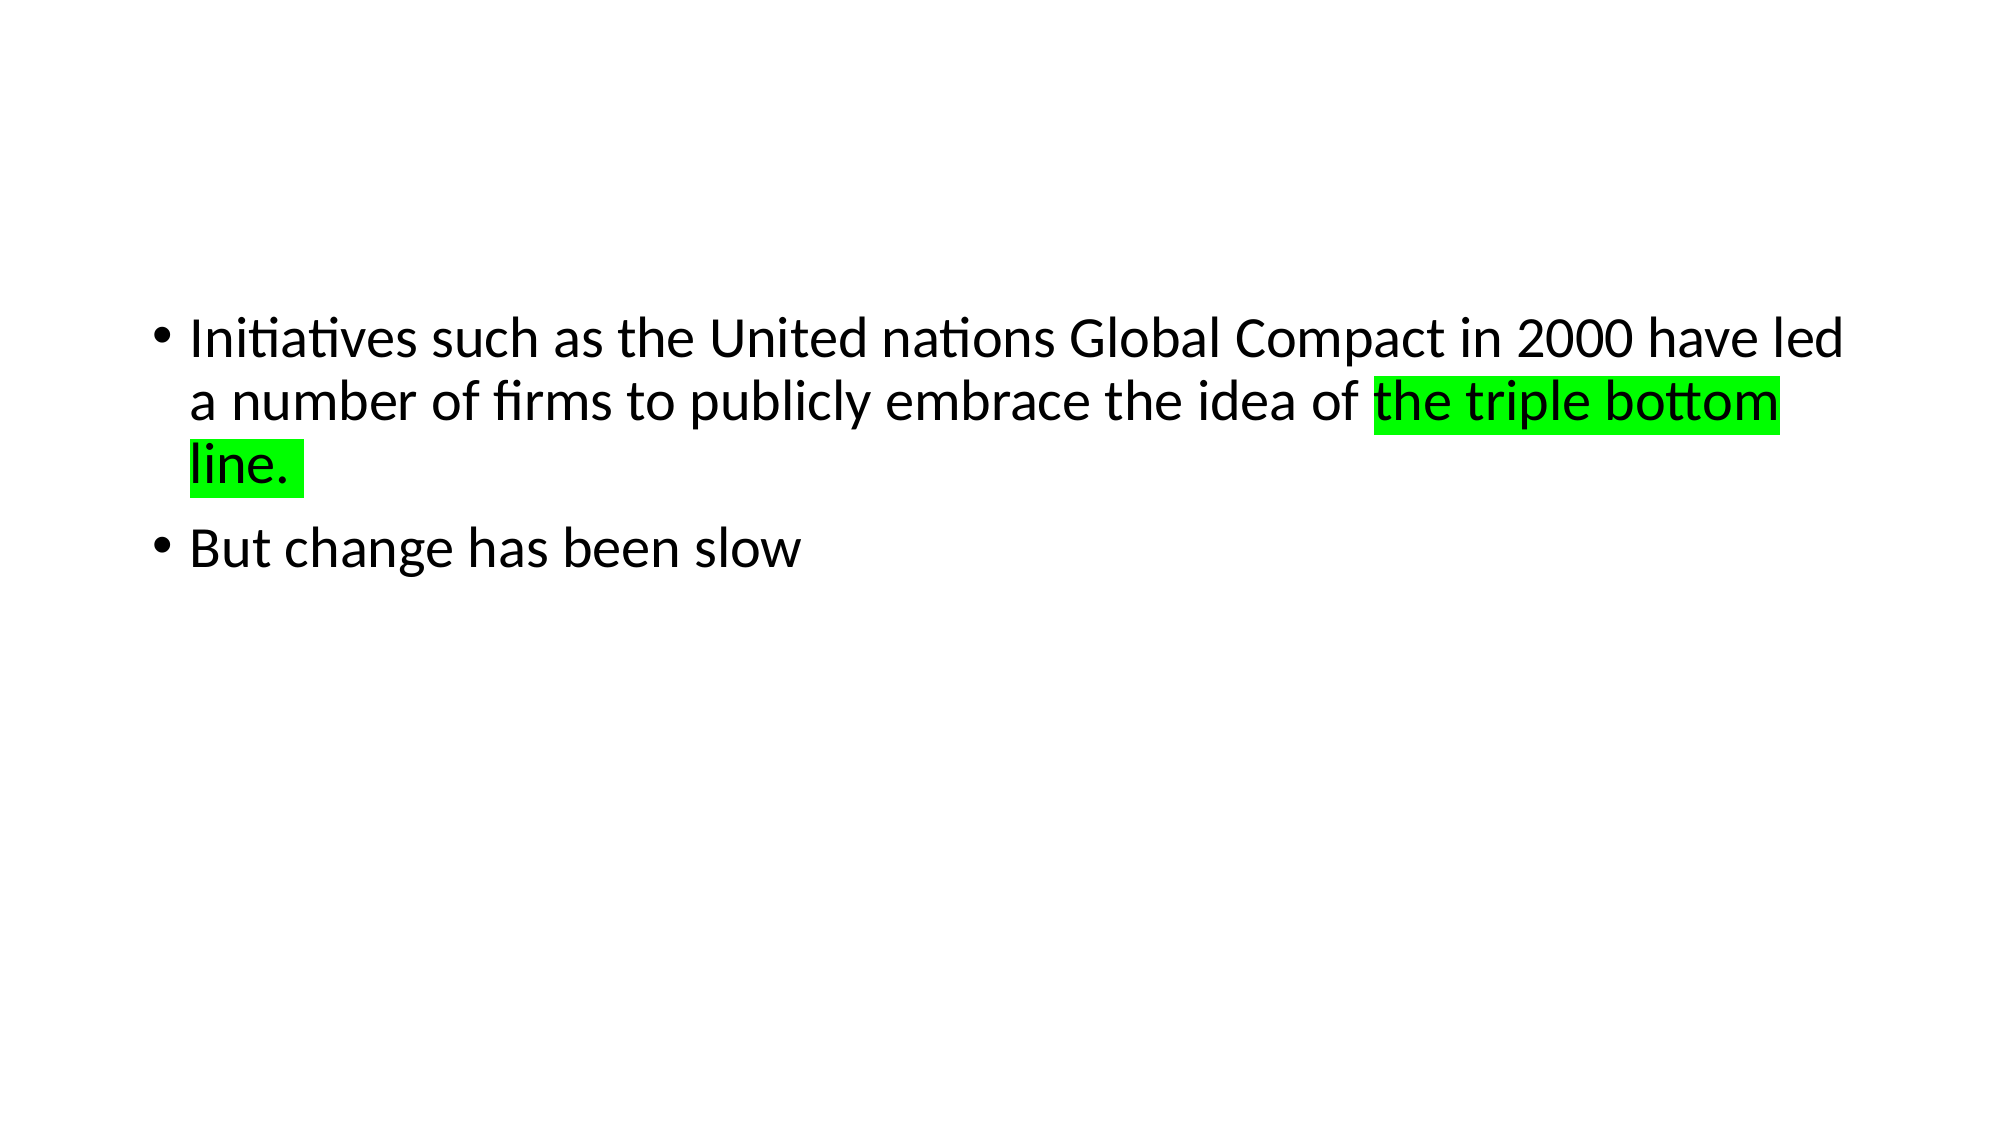

#
Initiatives such as the United nations Global Compact in 2000 have led a number of firms to publicly embrace the idea of the triple bottom line.
But change has been slow